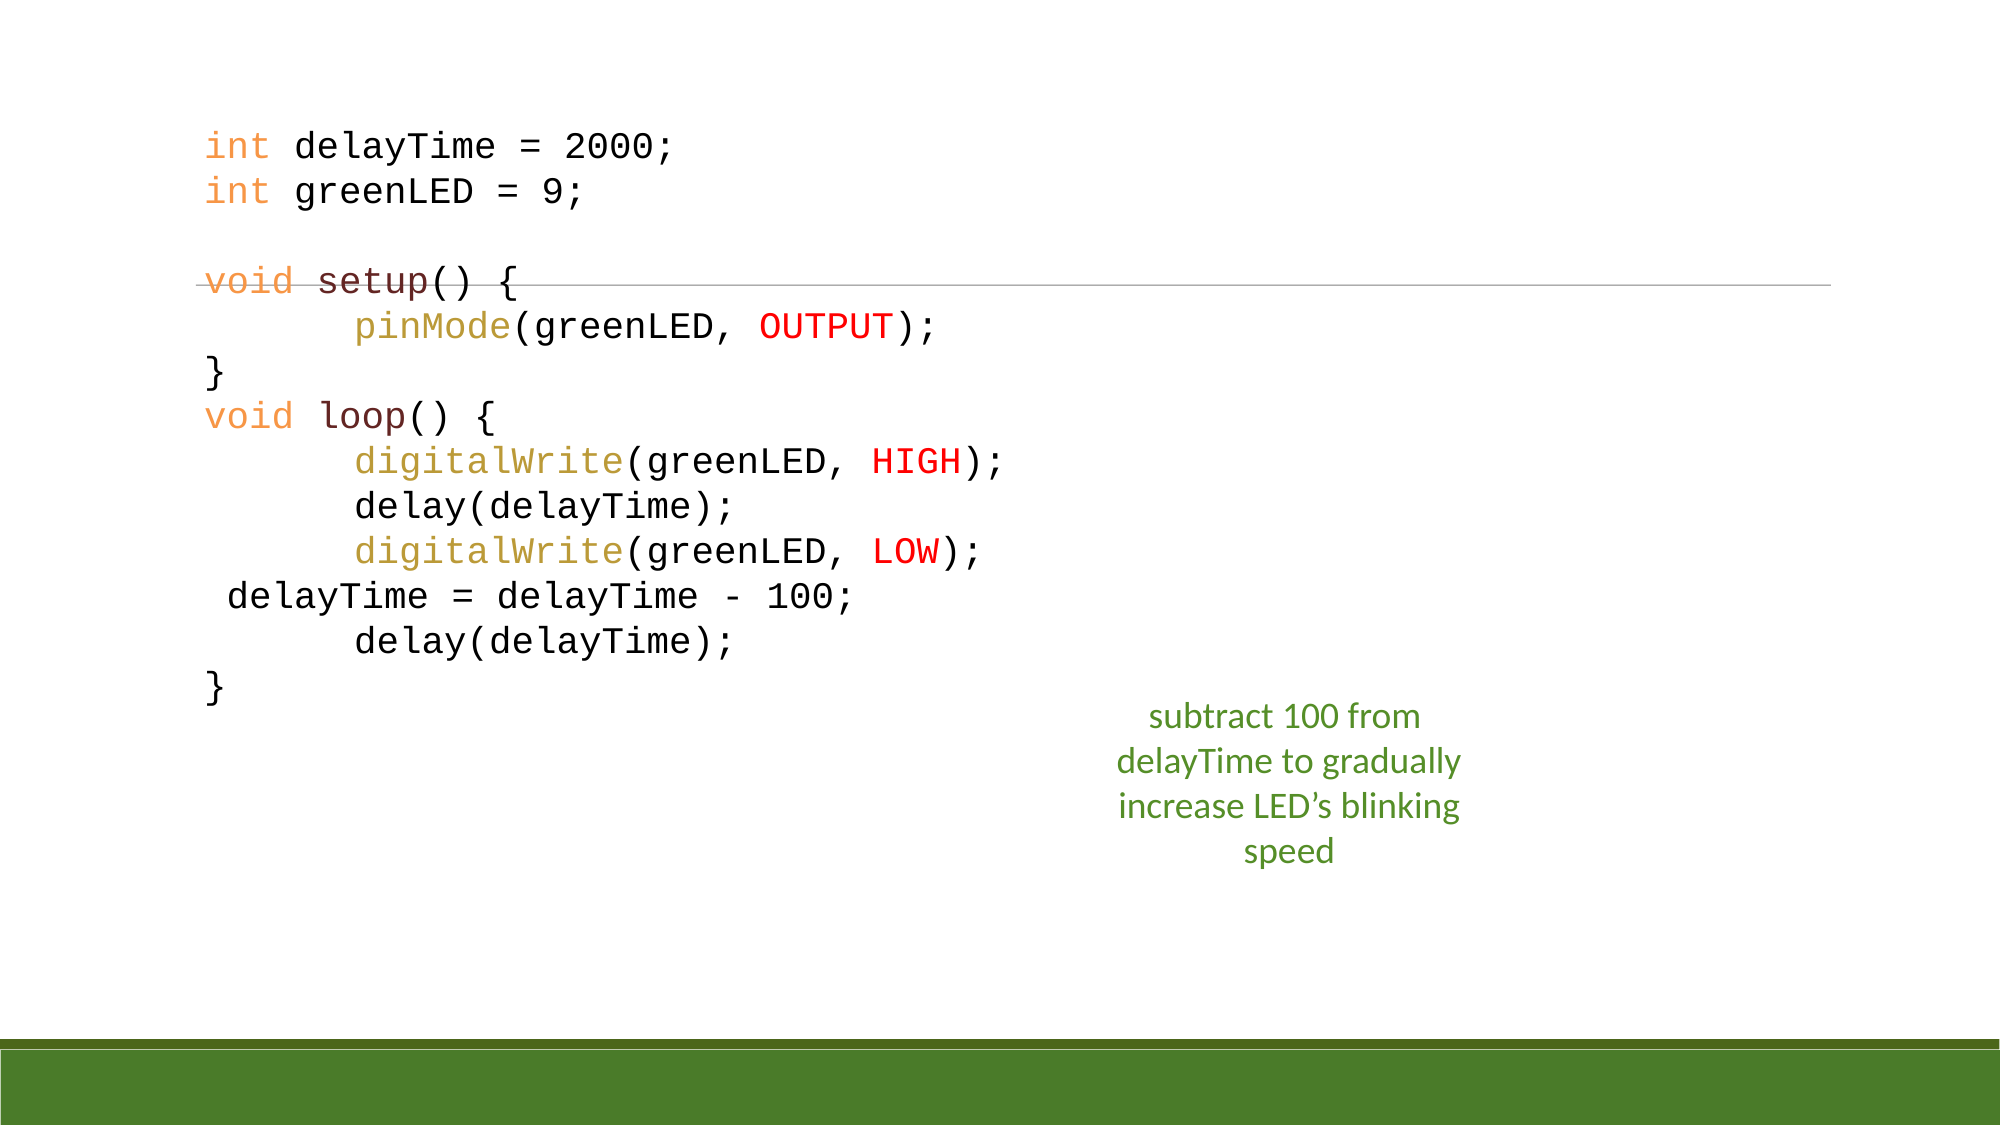

int delayTime = 2000;
int greenLED = 9;

void setup() {
	pinMode(greenLED, OUTPUT);
}
void loop() {
	digitalWrite(greenLED, HIGH);
	delay(delayTime);
	digitalWrite(greenLED, LOW);
 delayTime = delayTime - 100;
	delay(delayTime);
}
subtract 100 from
delayTime to gradually
increase LED’s blinking
speed